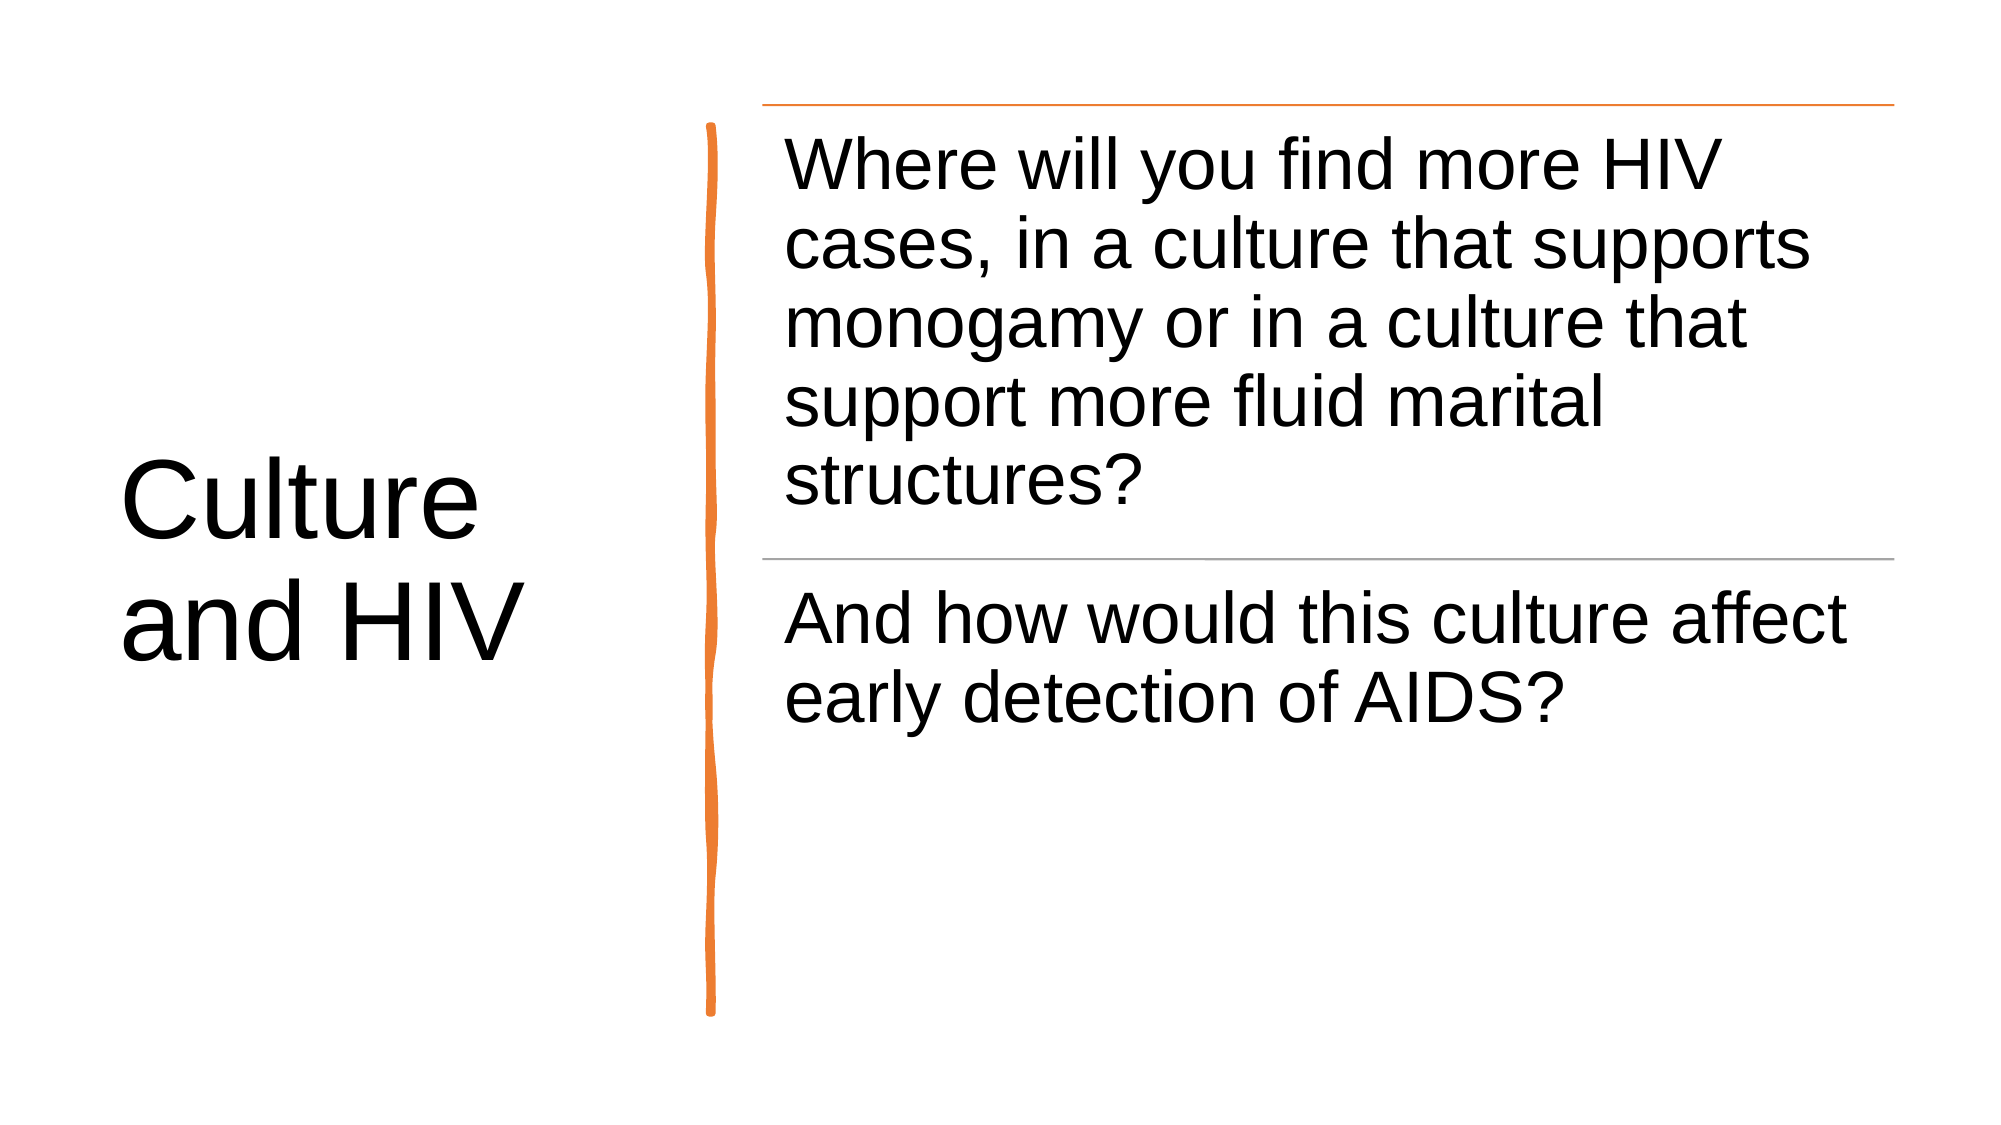

Where will you find more HIV cases, in a culture that supports monogamy or in a culture that support more fluid marital structures?
And how would this culture affect early detection of AIDS?
# Culture and HIV